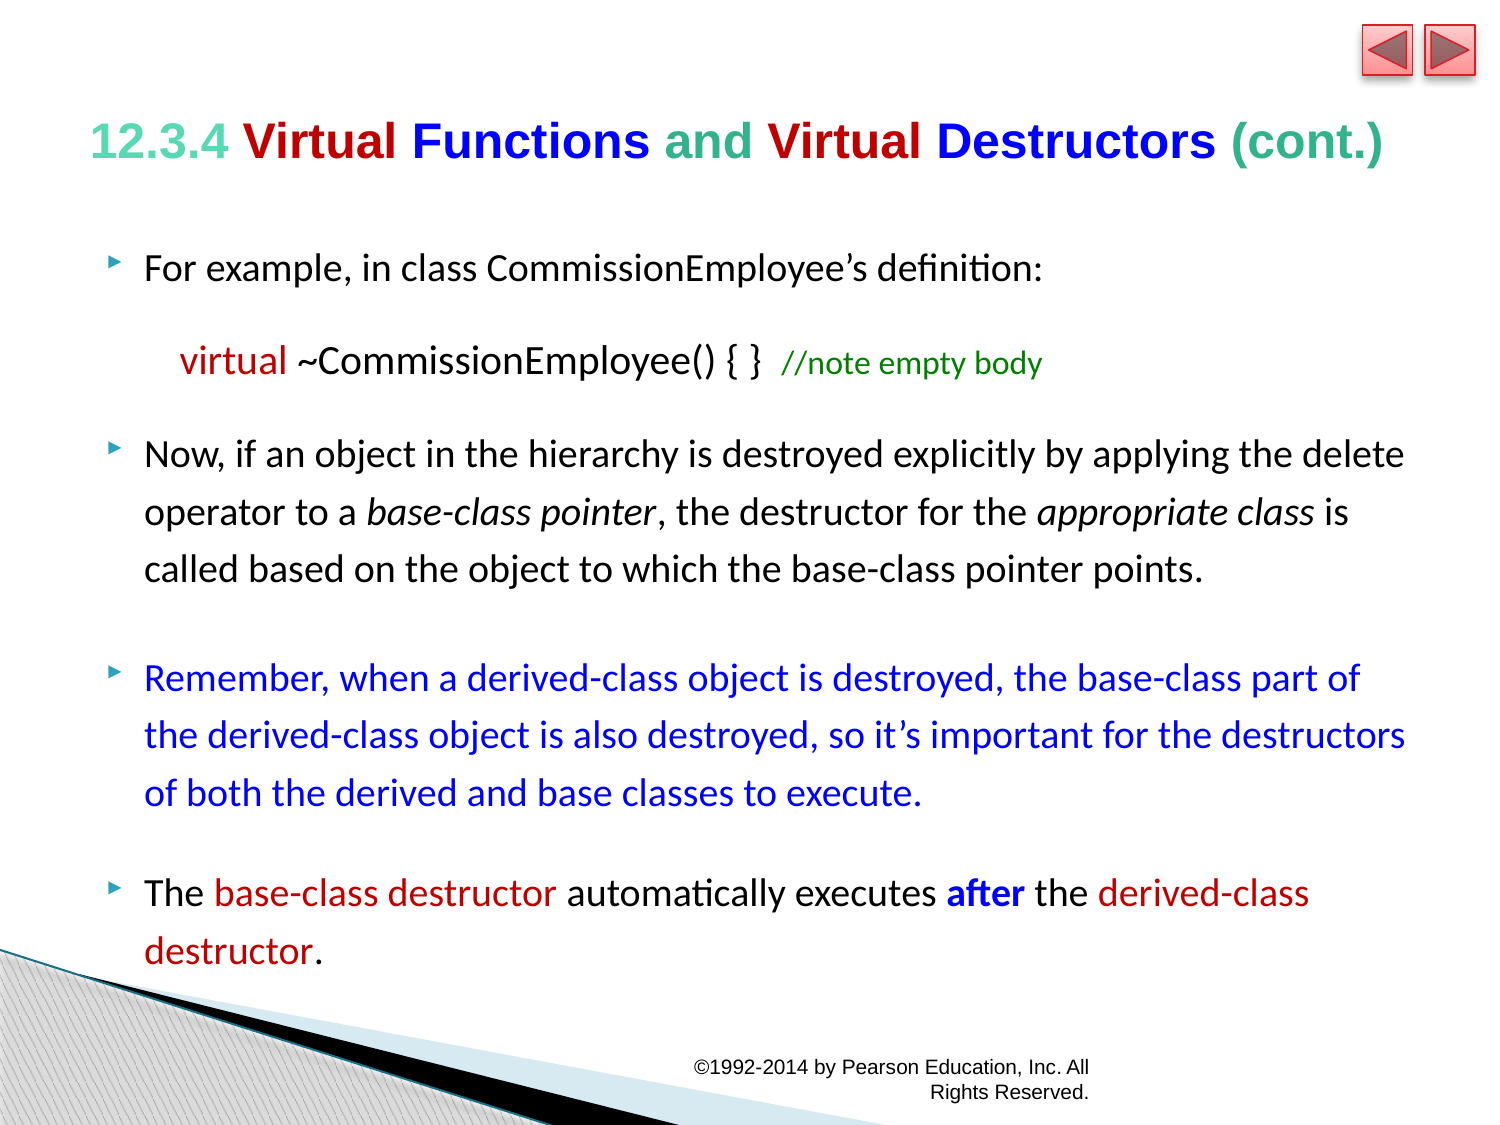

# 12.3.4 Virtual Functions and Virtual Destructors (cont.)
For example, in class CommissionEmployee’s definition:
virtual ~CommissionEmployee() { }  //note empty body
Now, if an object in the hierarchy is destroyed explicitly by applying the delete operator to a base-class pointer, the destructor for the appropriate class is called based on the object to which the base-class pointer points.

Remember, when a derived-class object is destroyed, the base-class part of the derived-class object is also destroyed, so it’s important for the destructors of both the derived and base classes to execute.

The base-class destructor automatically executes after the derived-class destructor.
©1992-2014 by Pearson Education, Inc. All Rights Reserved.